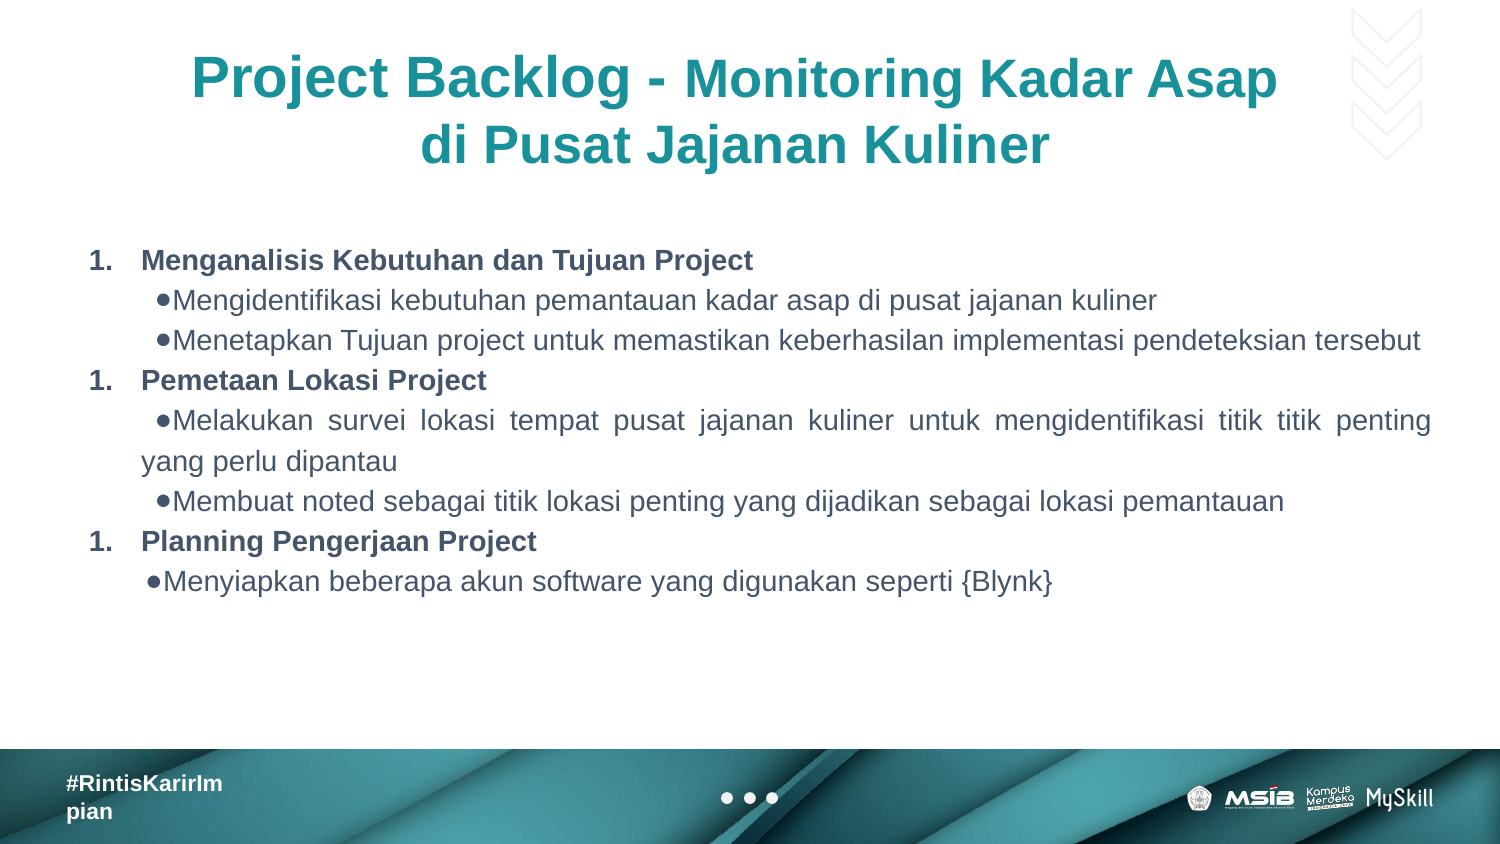

# Project Backlog - Monitoring Kadar Asap di Pusat Jajanan Kuliner
Menganalisis Kebutuhan dan Tujuan Project
Mengidentifikasi kebutuhan pemantauan kadar asap di pusat jajanan kuliner
Menetapkan Tujuan project untuk memastikan keberhasilan implementasi pendeteksian tersebut
Pemetaan Lokasi Project
Melakukan survei lokasi tempat pusat jajanan kuliner untuk mengidentifikasi titik titik penting yang perlu dipantau
Membuat noted sebagai titik lokasi penting yang dijadikan sebagai lokasi pemantauan
Planning Pengerjaan Project
Menyiapkan beberapa akun software yang digunakan seperti {Blynk}